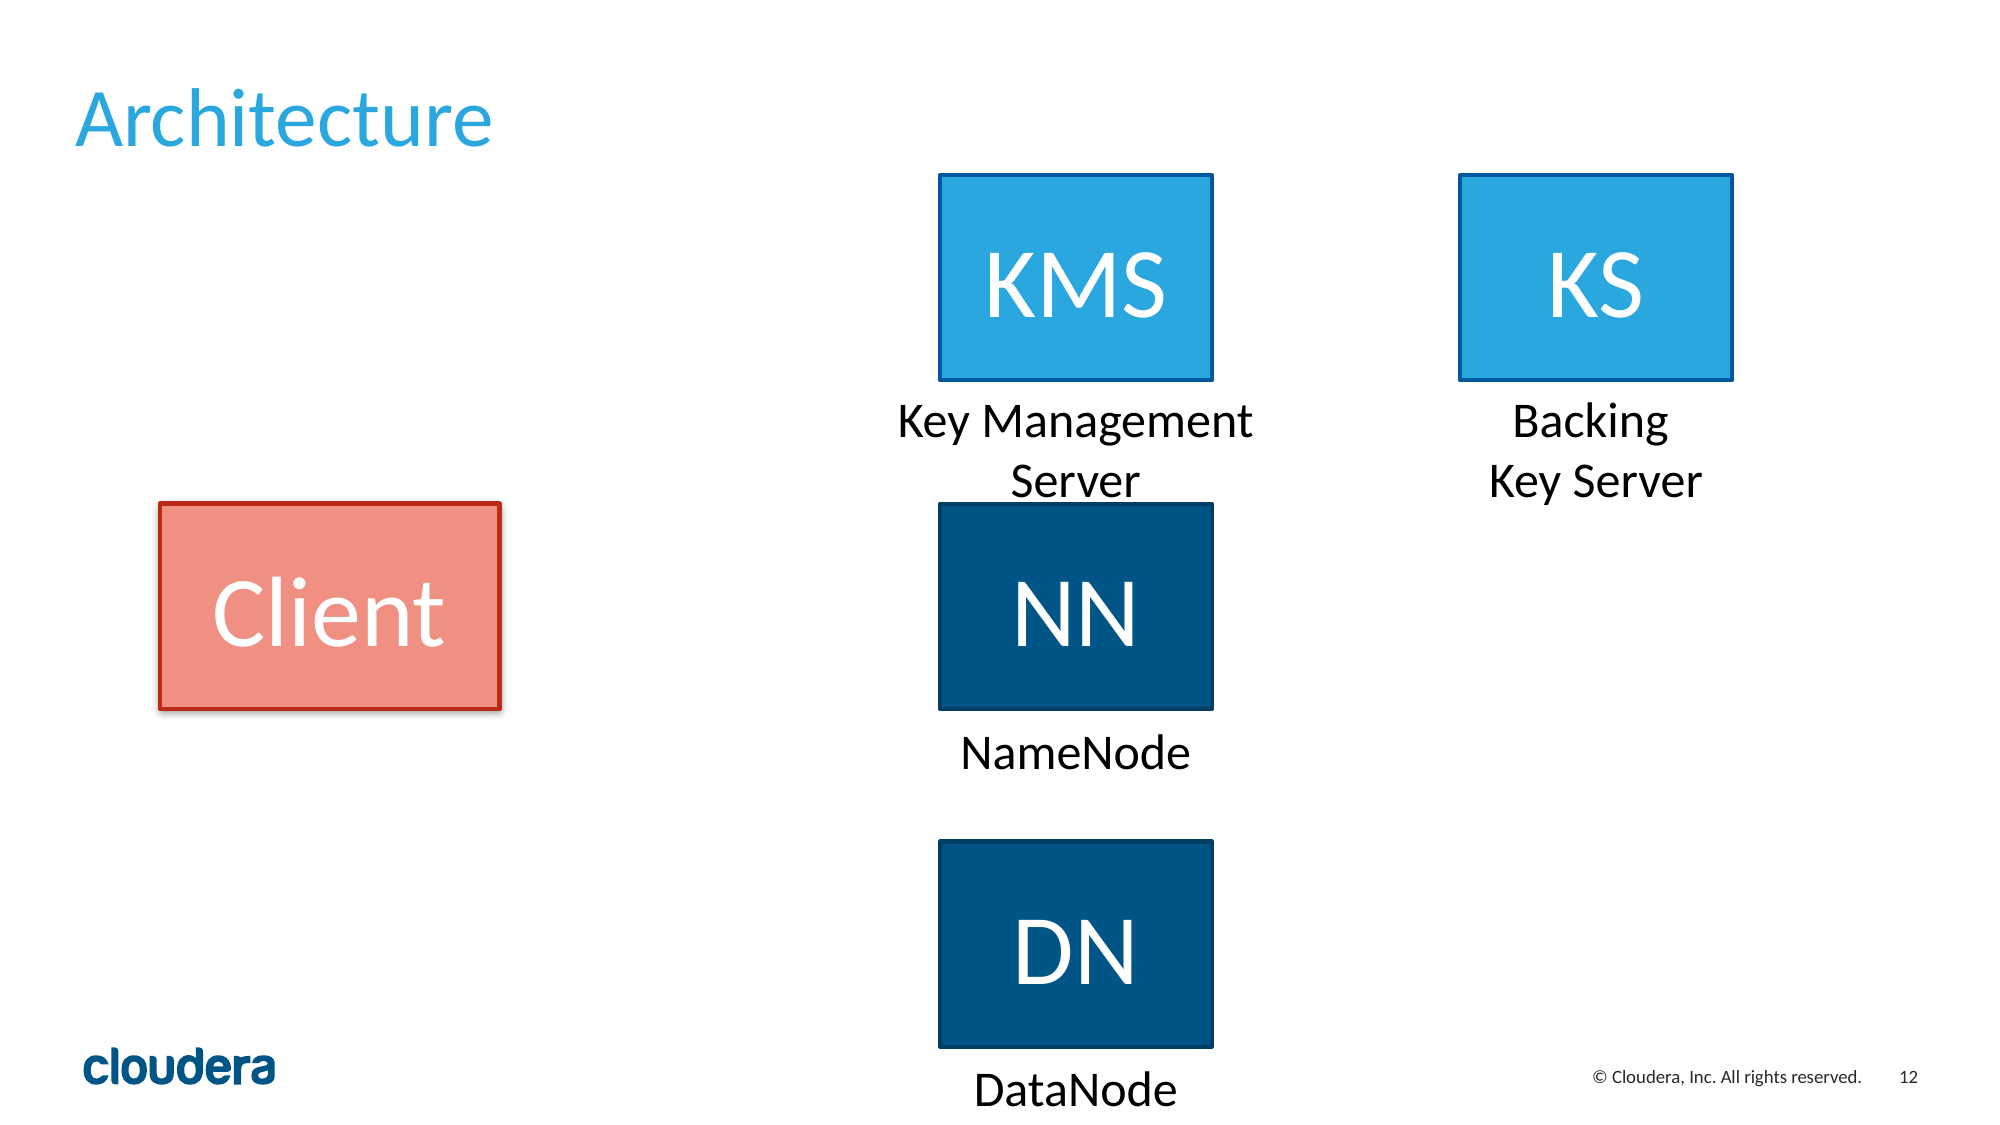

# Architecture
KS
KMS
Backing
Key Server
Key Management Server
Client
NN
NameNode
DN
DataNode